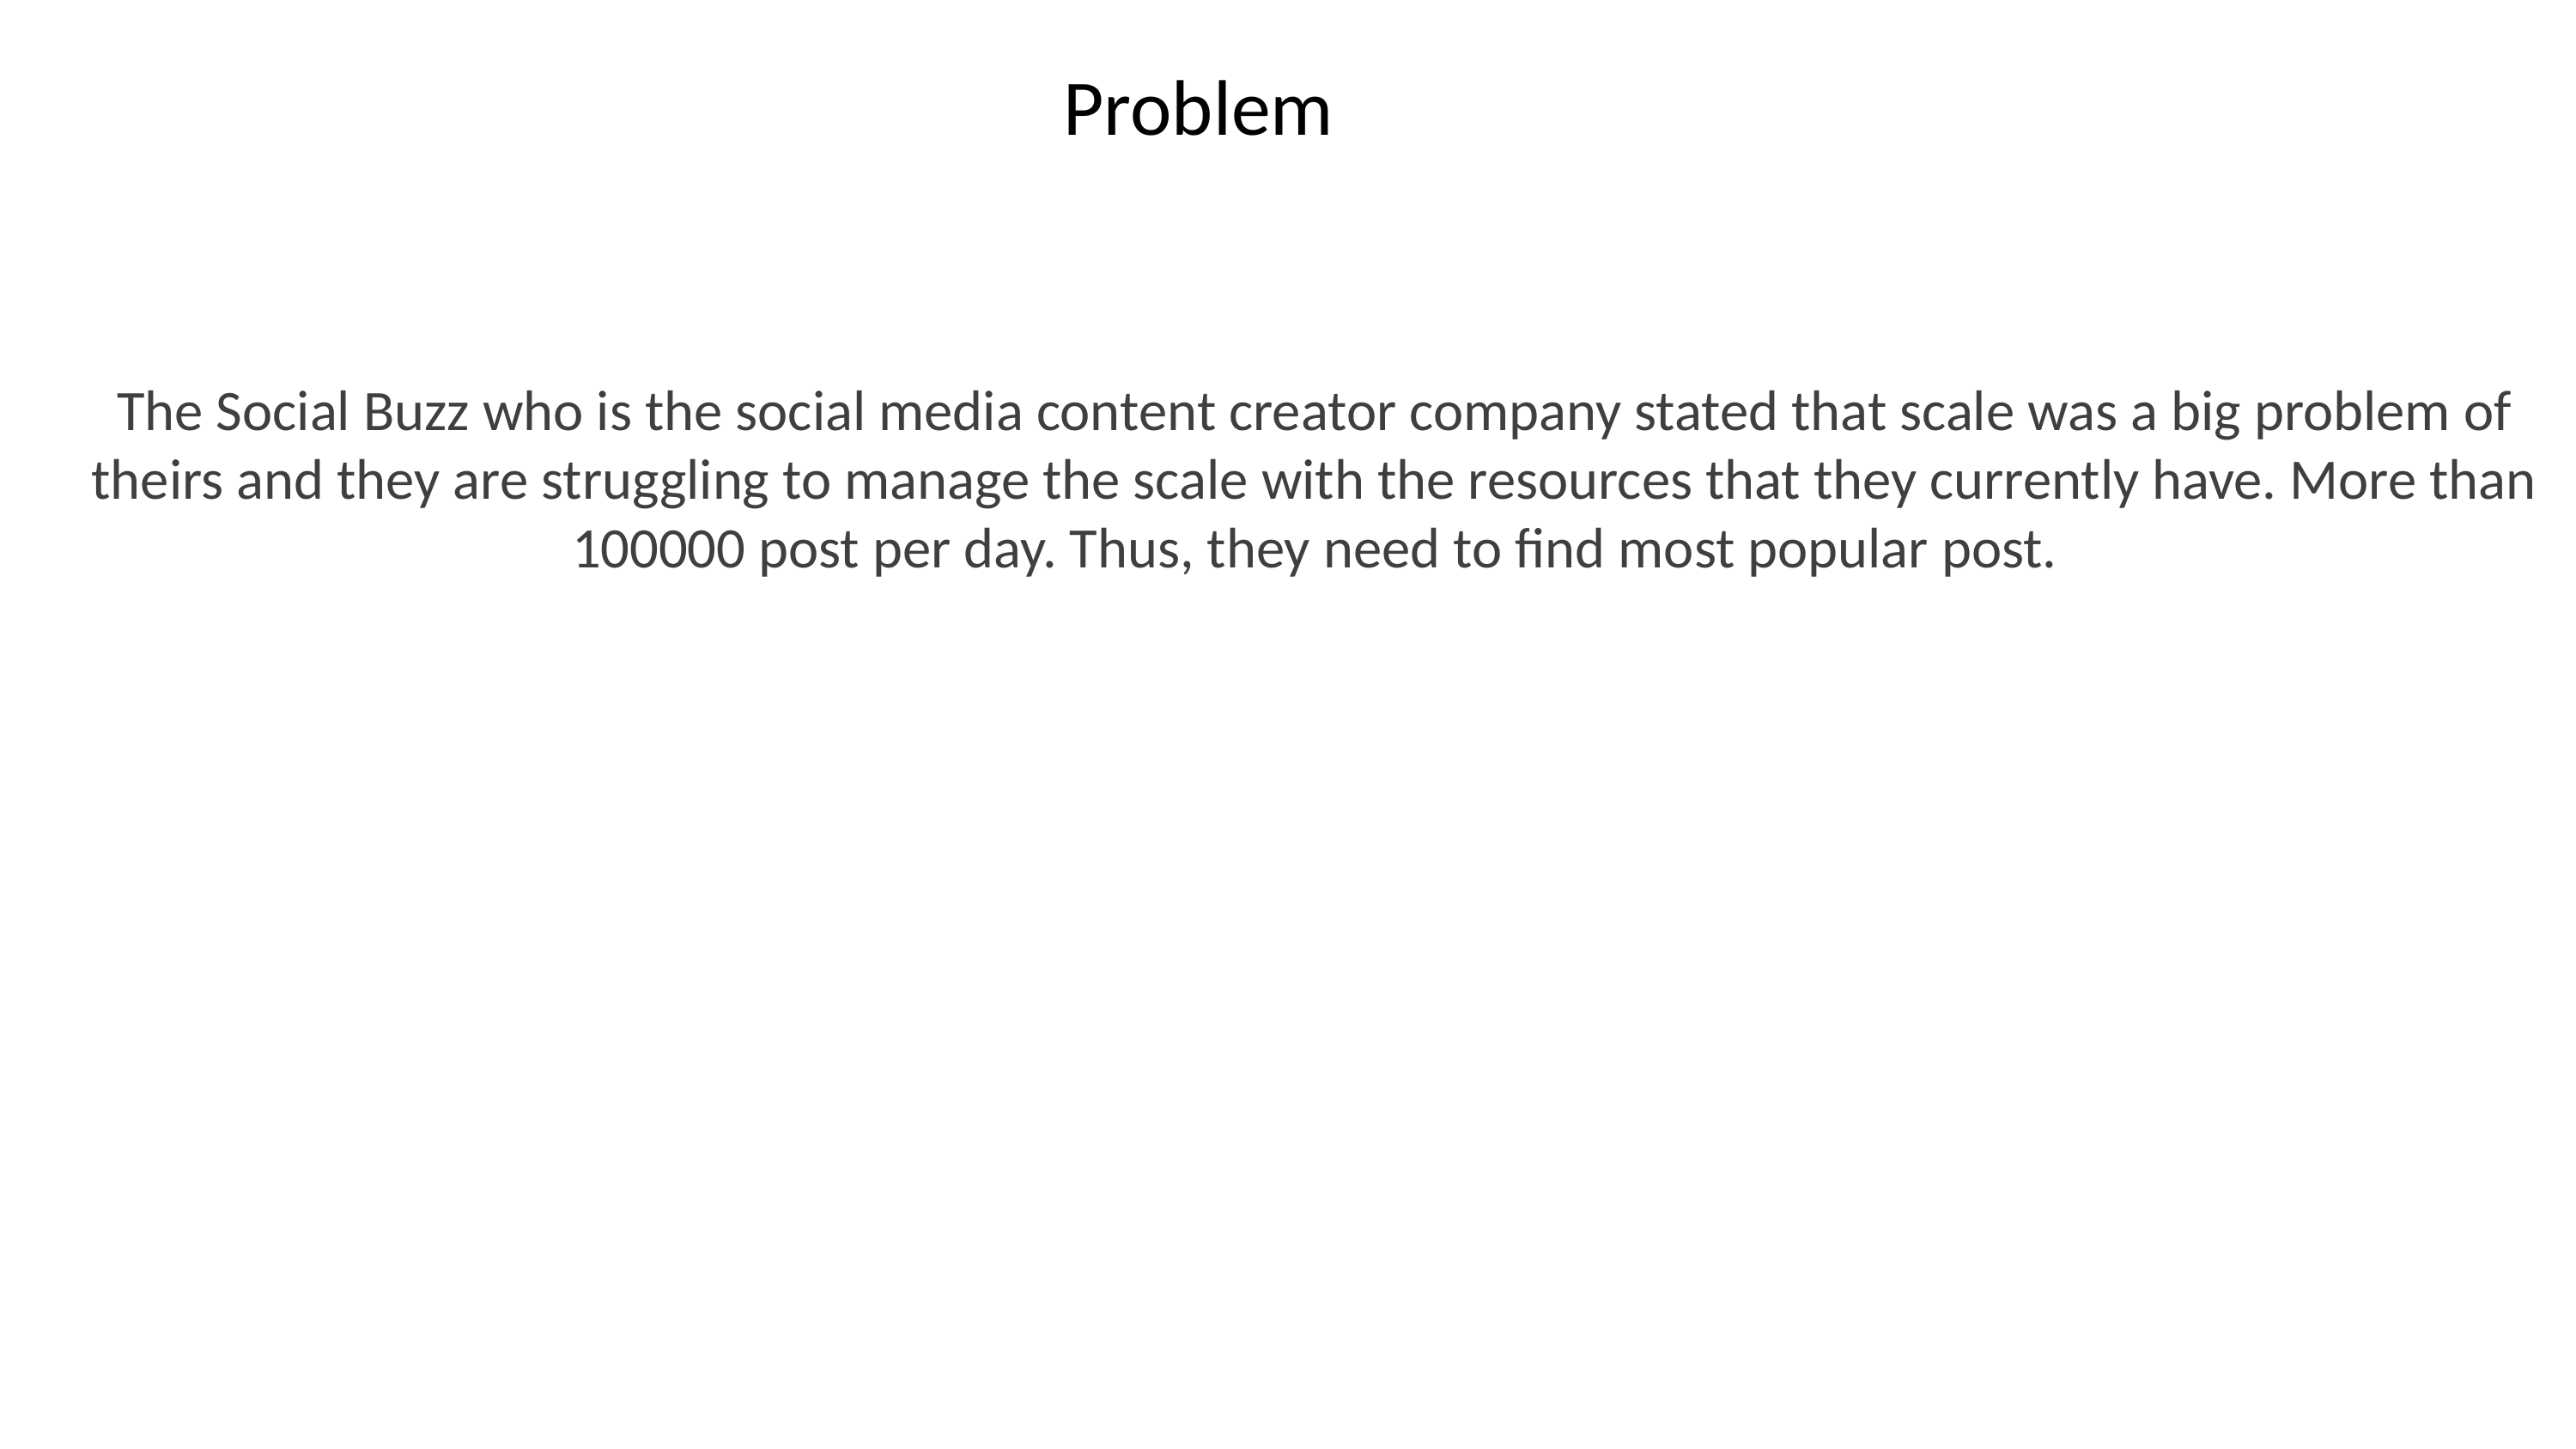

# Problem

The Social Buzz who is the social media content creator company stated that scale was a big problem of theirs and they are struggling to manage the scale with the resources that they currently have. More than 100000 post per day. Thus, they need to find most popular post.